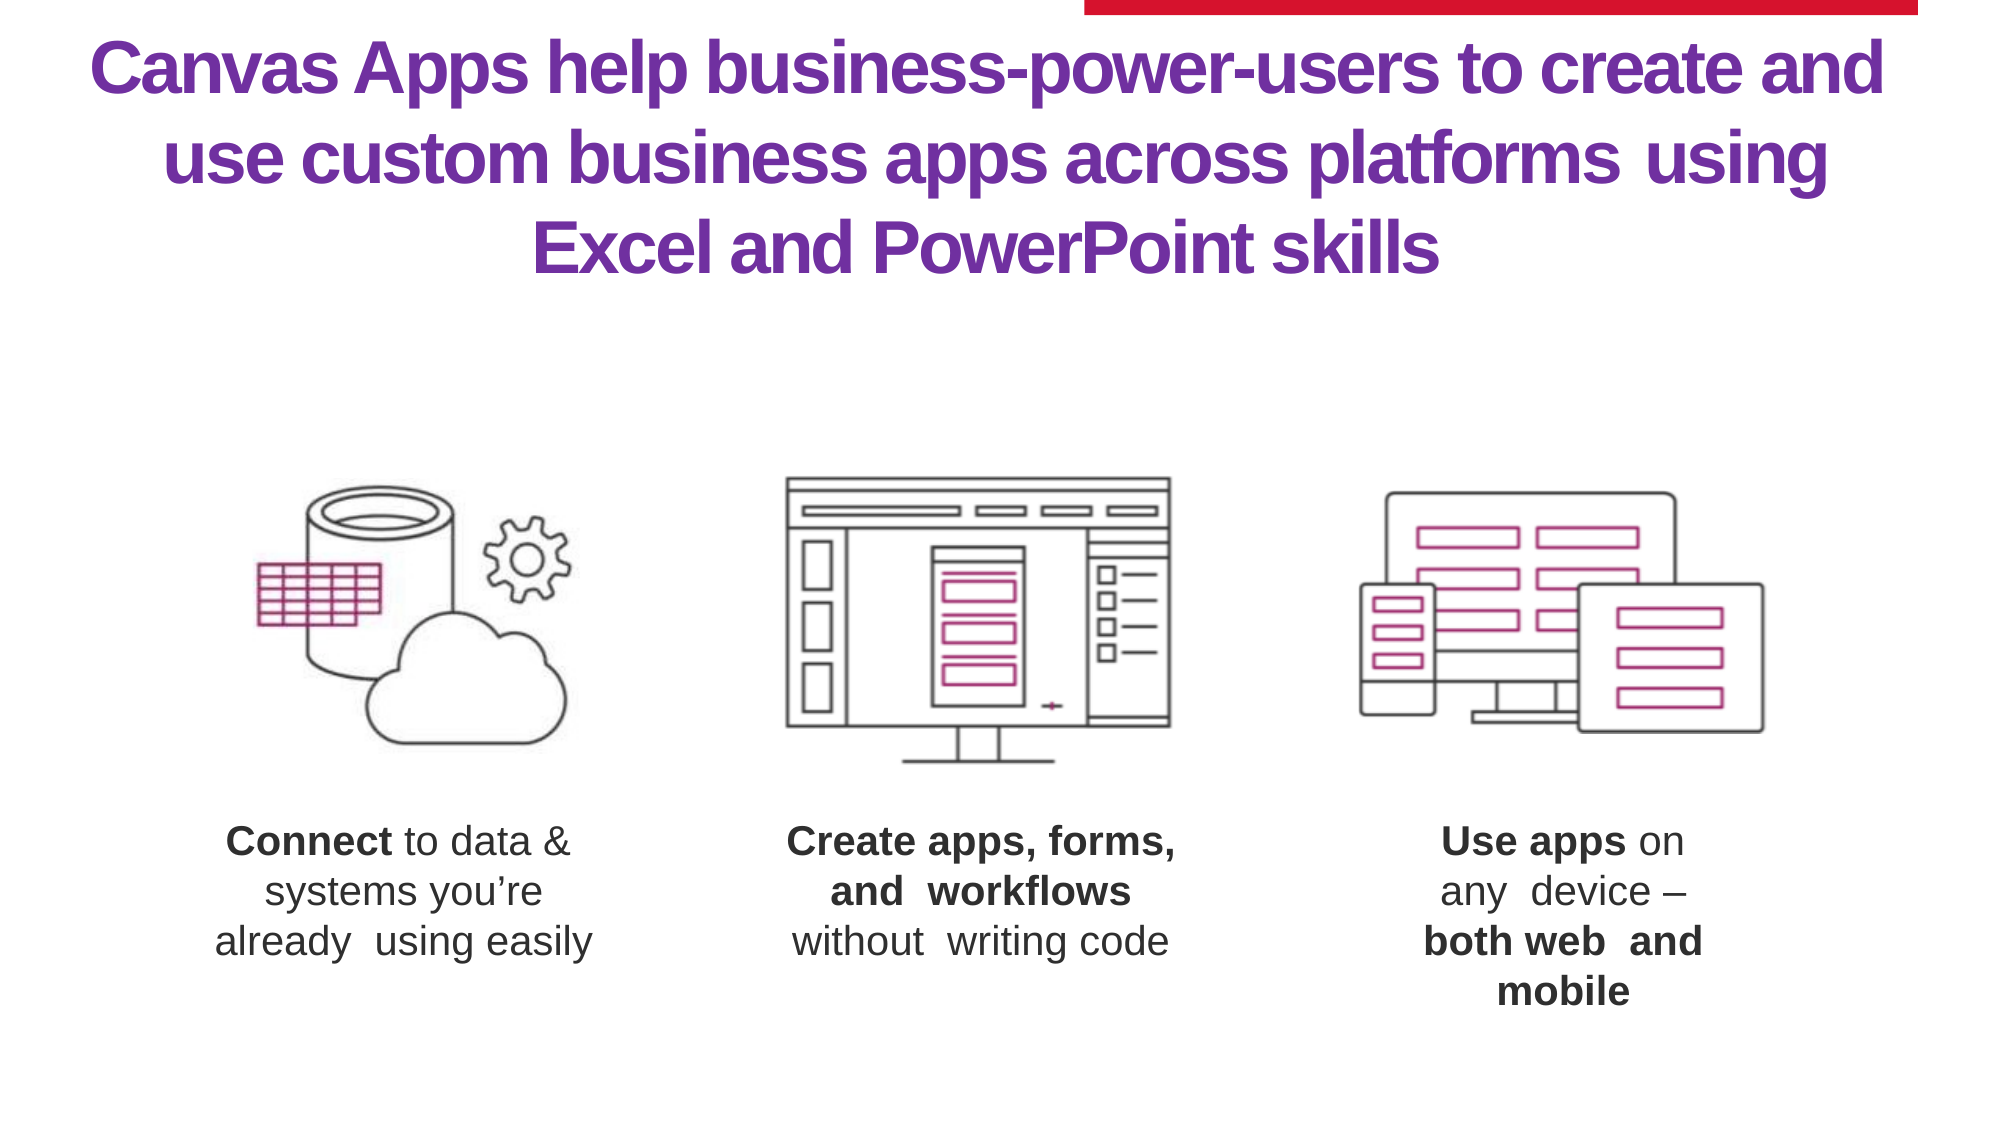

# Canvas Apps help business-power-users to create and  use custom business apps across platforms using Excel and PowerPoint skills

Connect to data &  systems you’re already  using easily
Create apps, forms, and  workflows without  writing code
Use apps on any  device – both web  and mobile